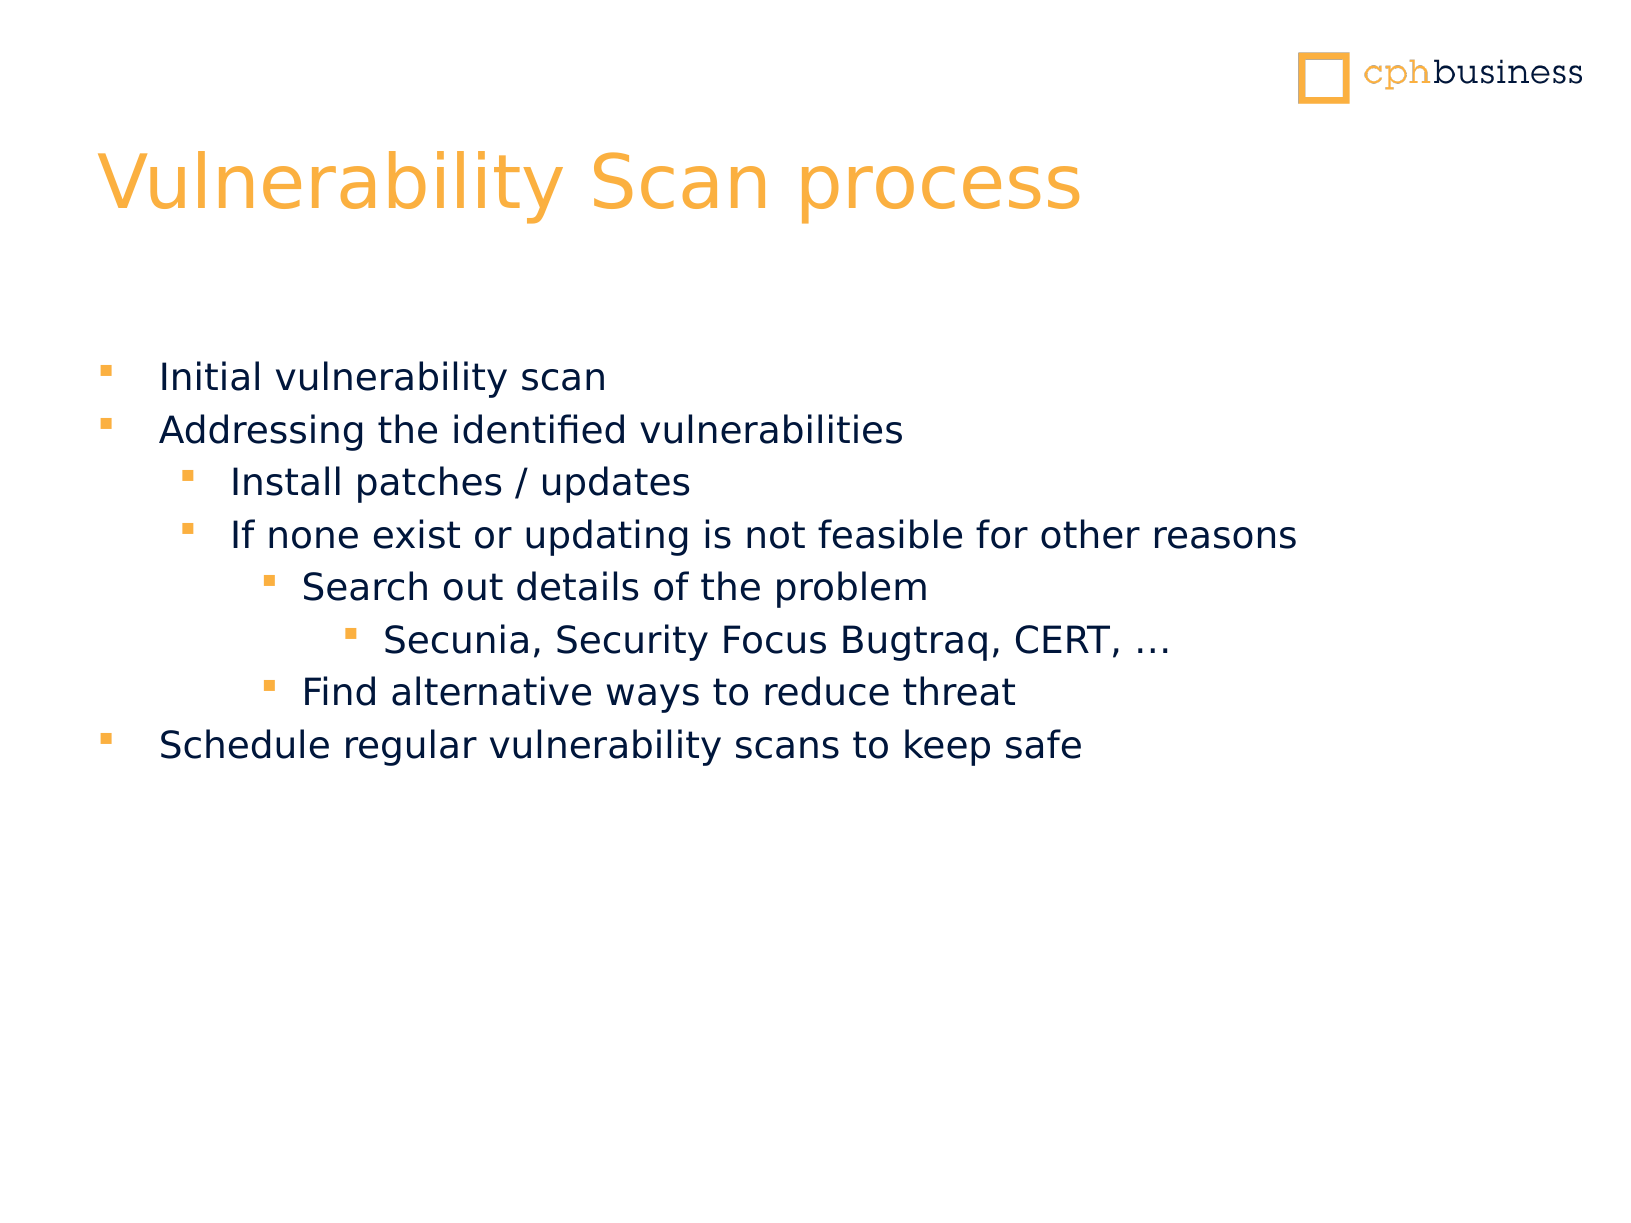

# Vulnerability Scan process
Initial vulnerability scan
Addressing the identified vulnerabilities
Install patches / updates
If none exist or updating is not feasible for other reasons
Search out details of the problem
Secunia, Security Focus Bugtraq, CERT, …
Find alternative ways to reduce threat
Schedule regular vulnerability scans to keep safe